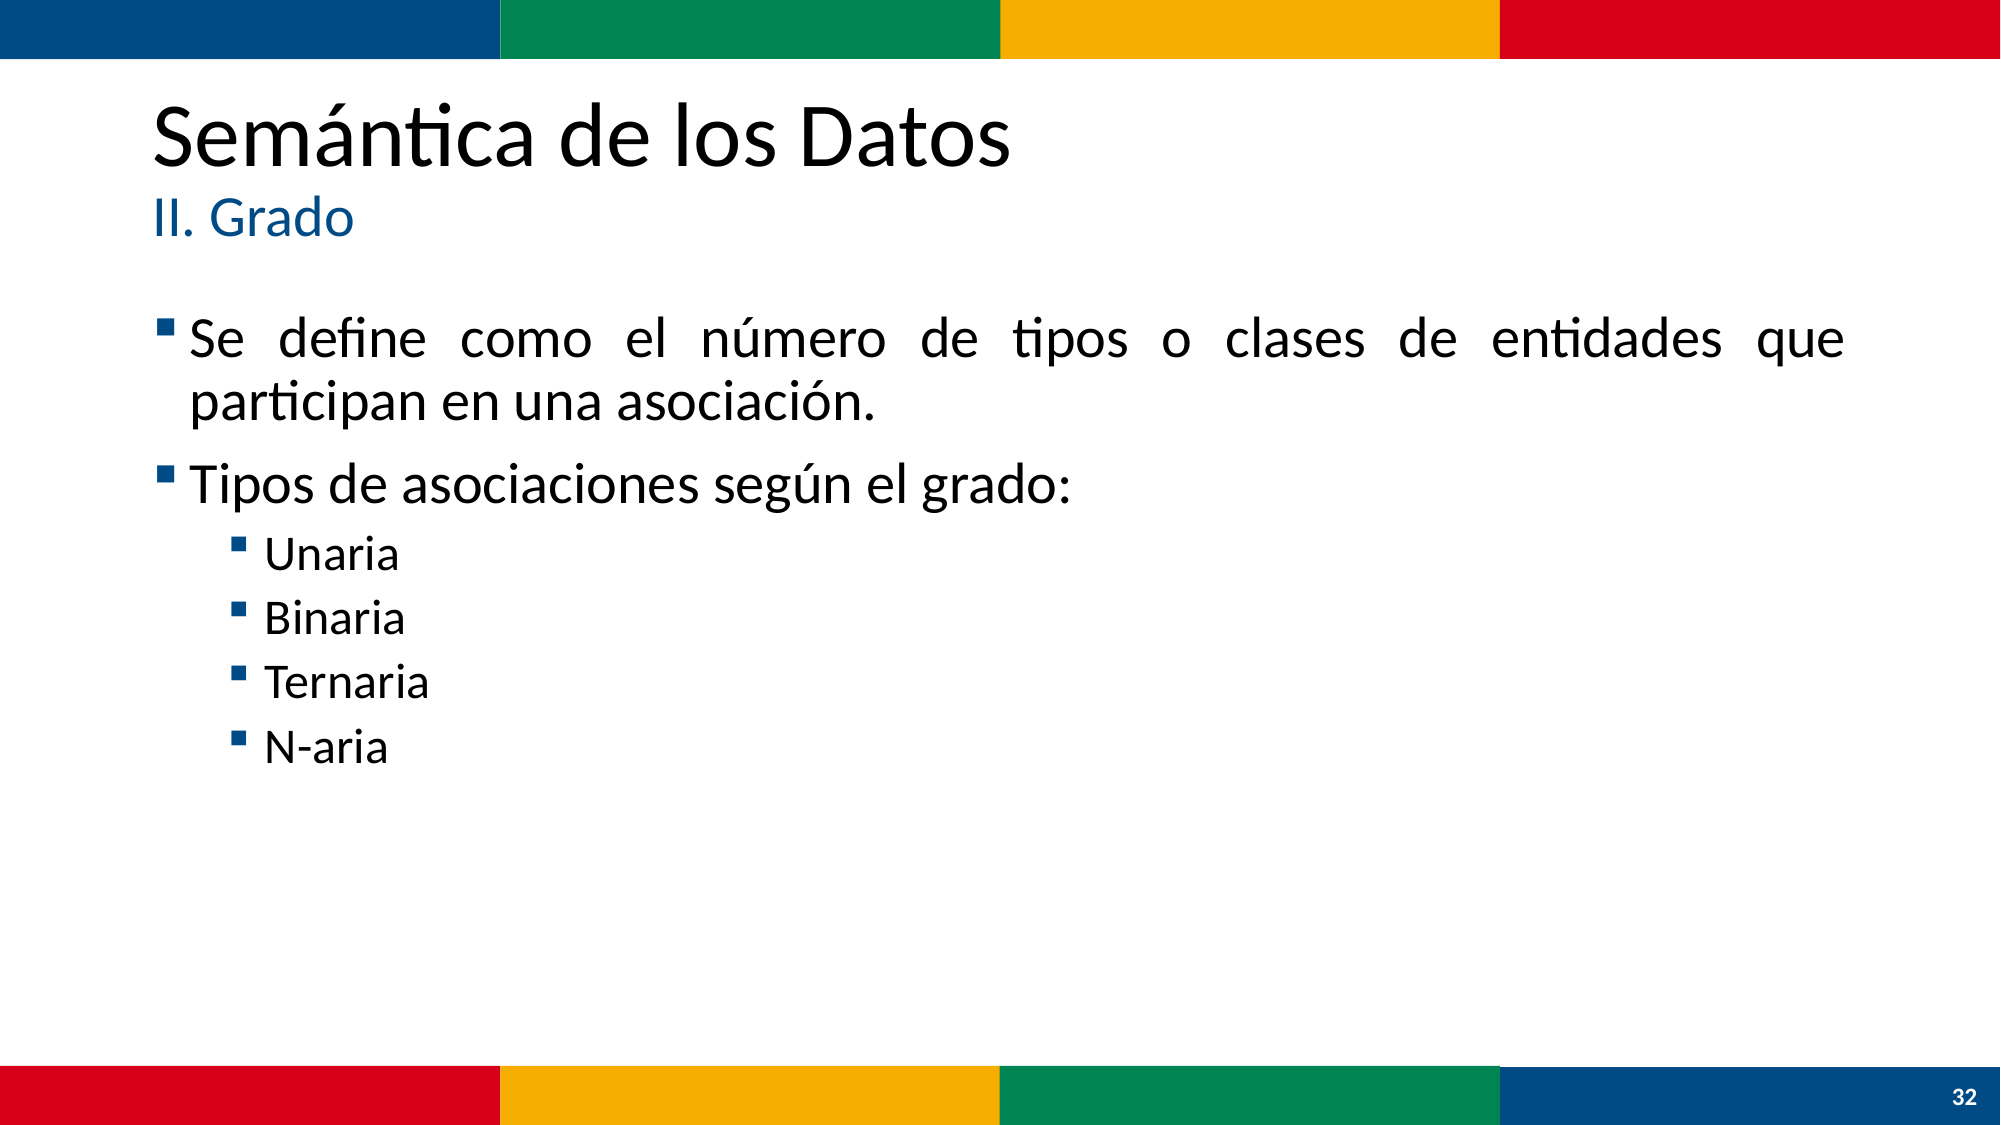

# Semántica de los Datos II. Grado
Se define como el número de tipos o clases de entidades que participan en una asociación.
Tipos de asociaciones según el grado:
Unaria
Binaria
Ternaria
N-aria
32